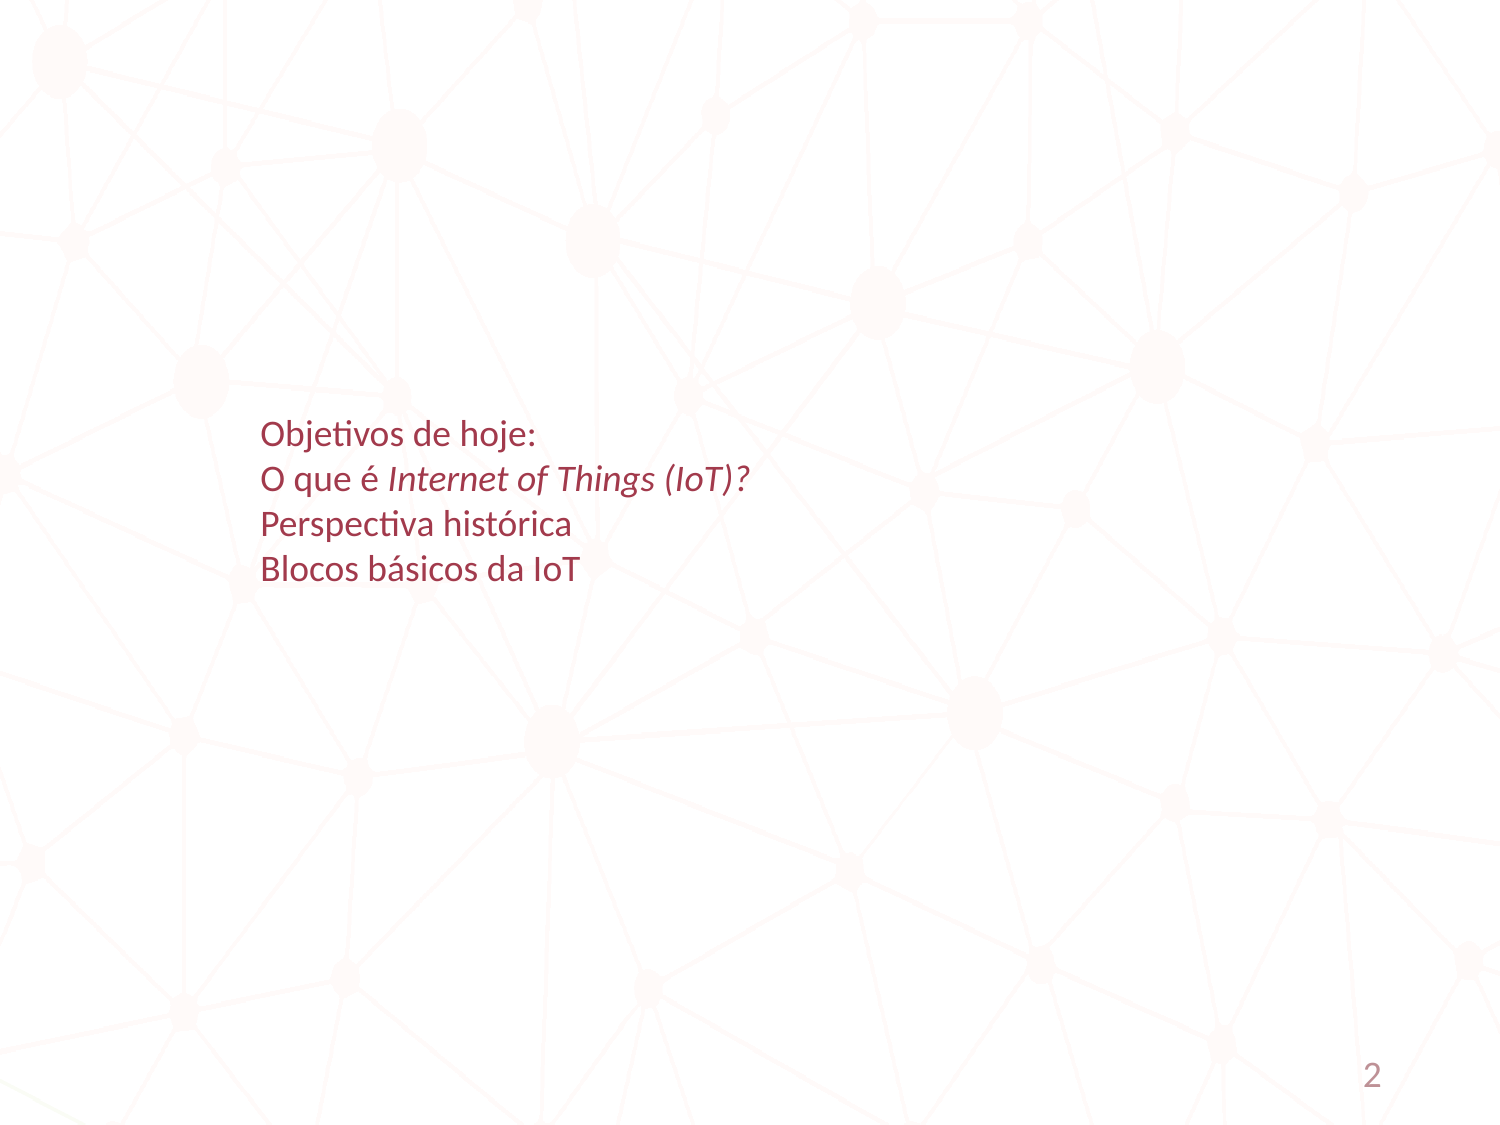

Objetivos de hoje:
O que é Internet of Things (IoT)?
Perspectiva histórica
Blocos básicos da IoT
2